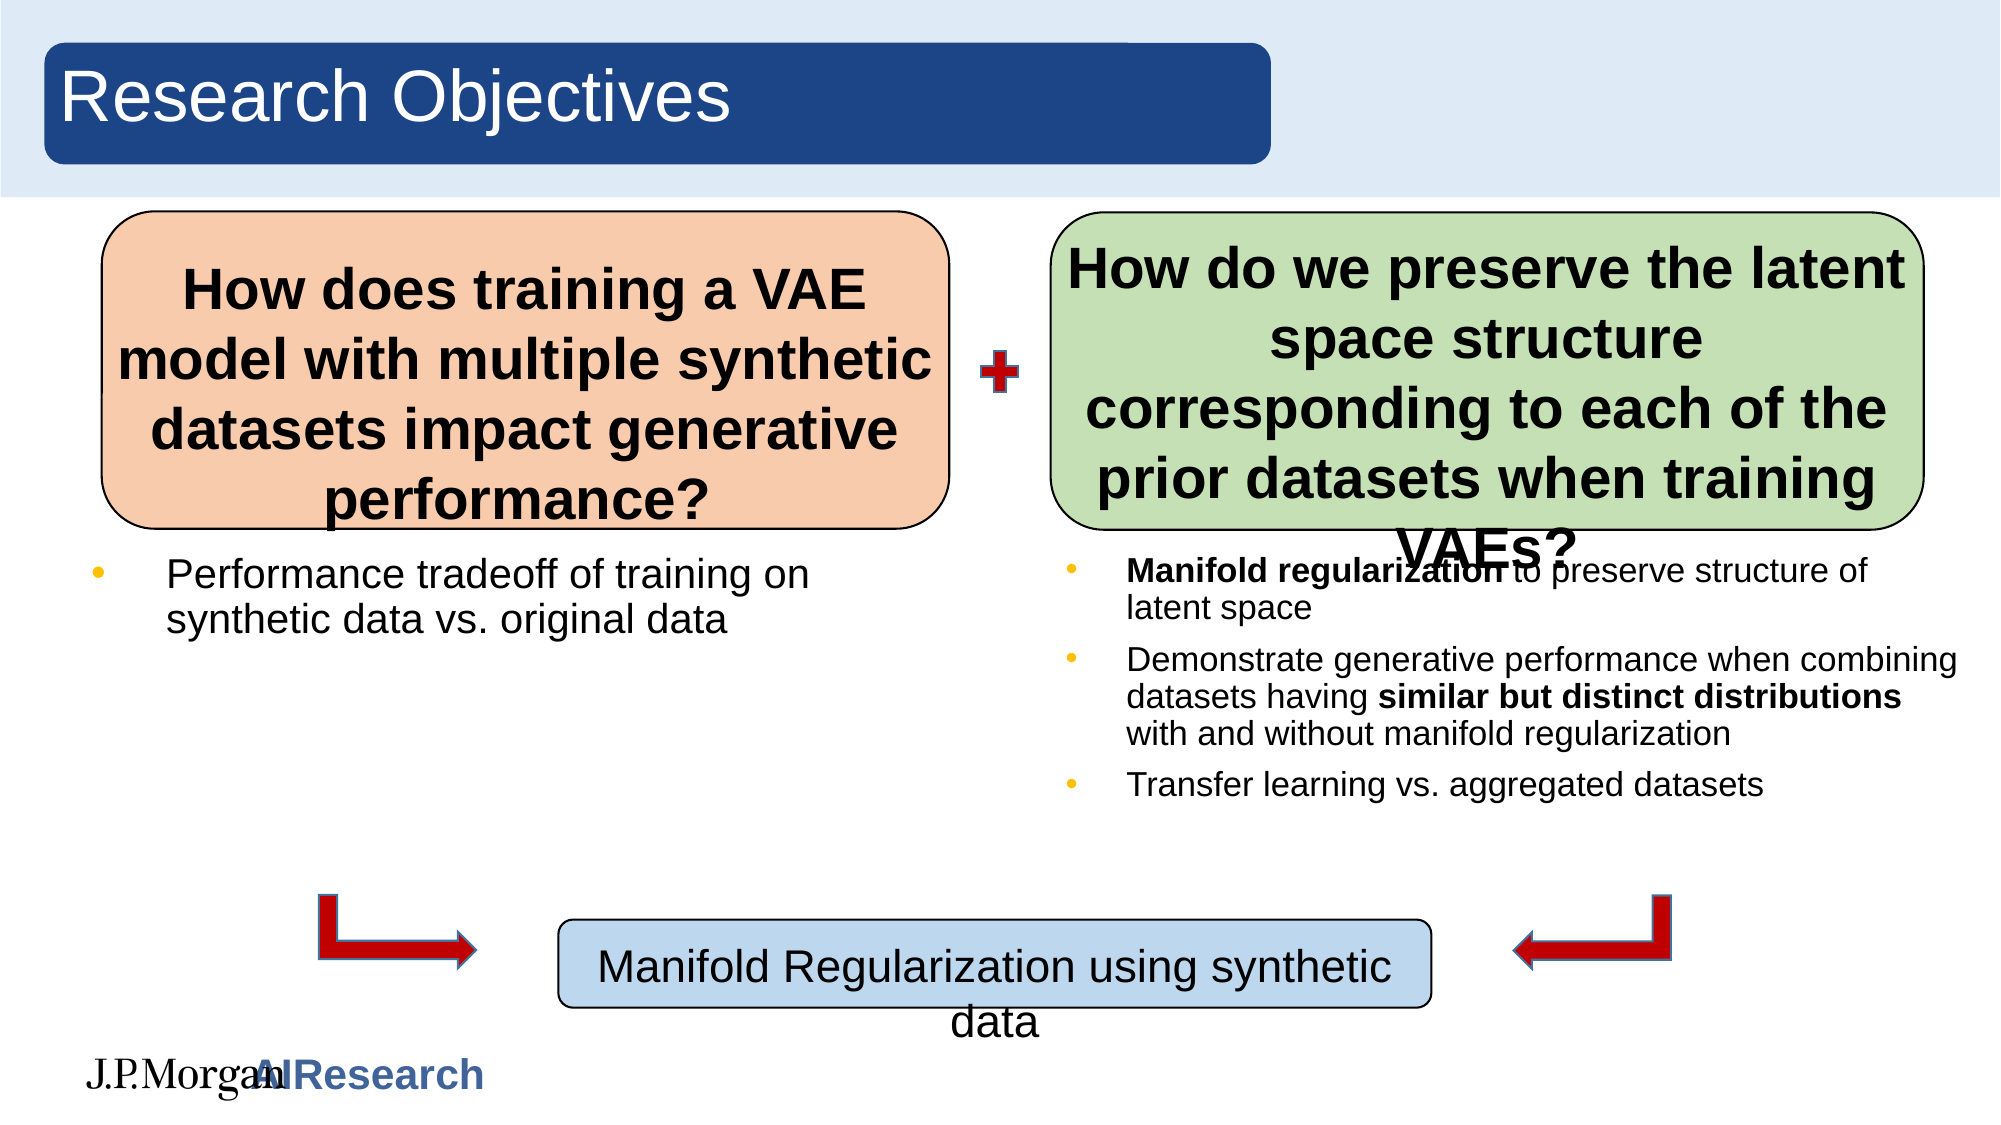

Research Objectives

How does training a VAE model with multiple synthetic datasets impact generative performance?

How do we preserve the latent space structure corresponding to each of the prior datasets when training VAEs?

Performance tradeoff of training on synthetic data vs. original data

Manifold regularization to preserve structure of latent space
Demonstrate generative performance when combining datasets having similar but distinct distributions with and without manifold regularization
Transfer learning vs. aggregated datasets

Manifold Regularization using synthetic data